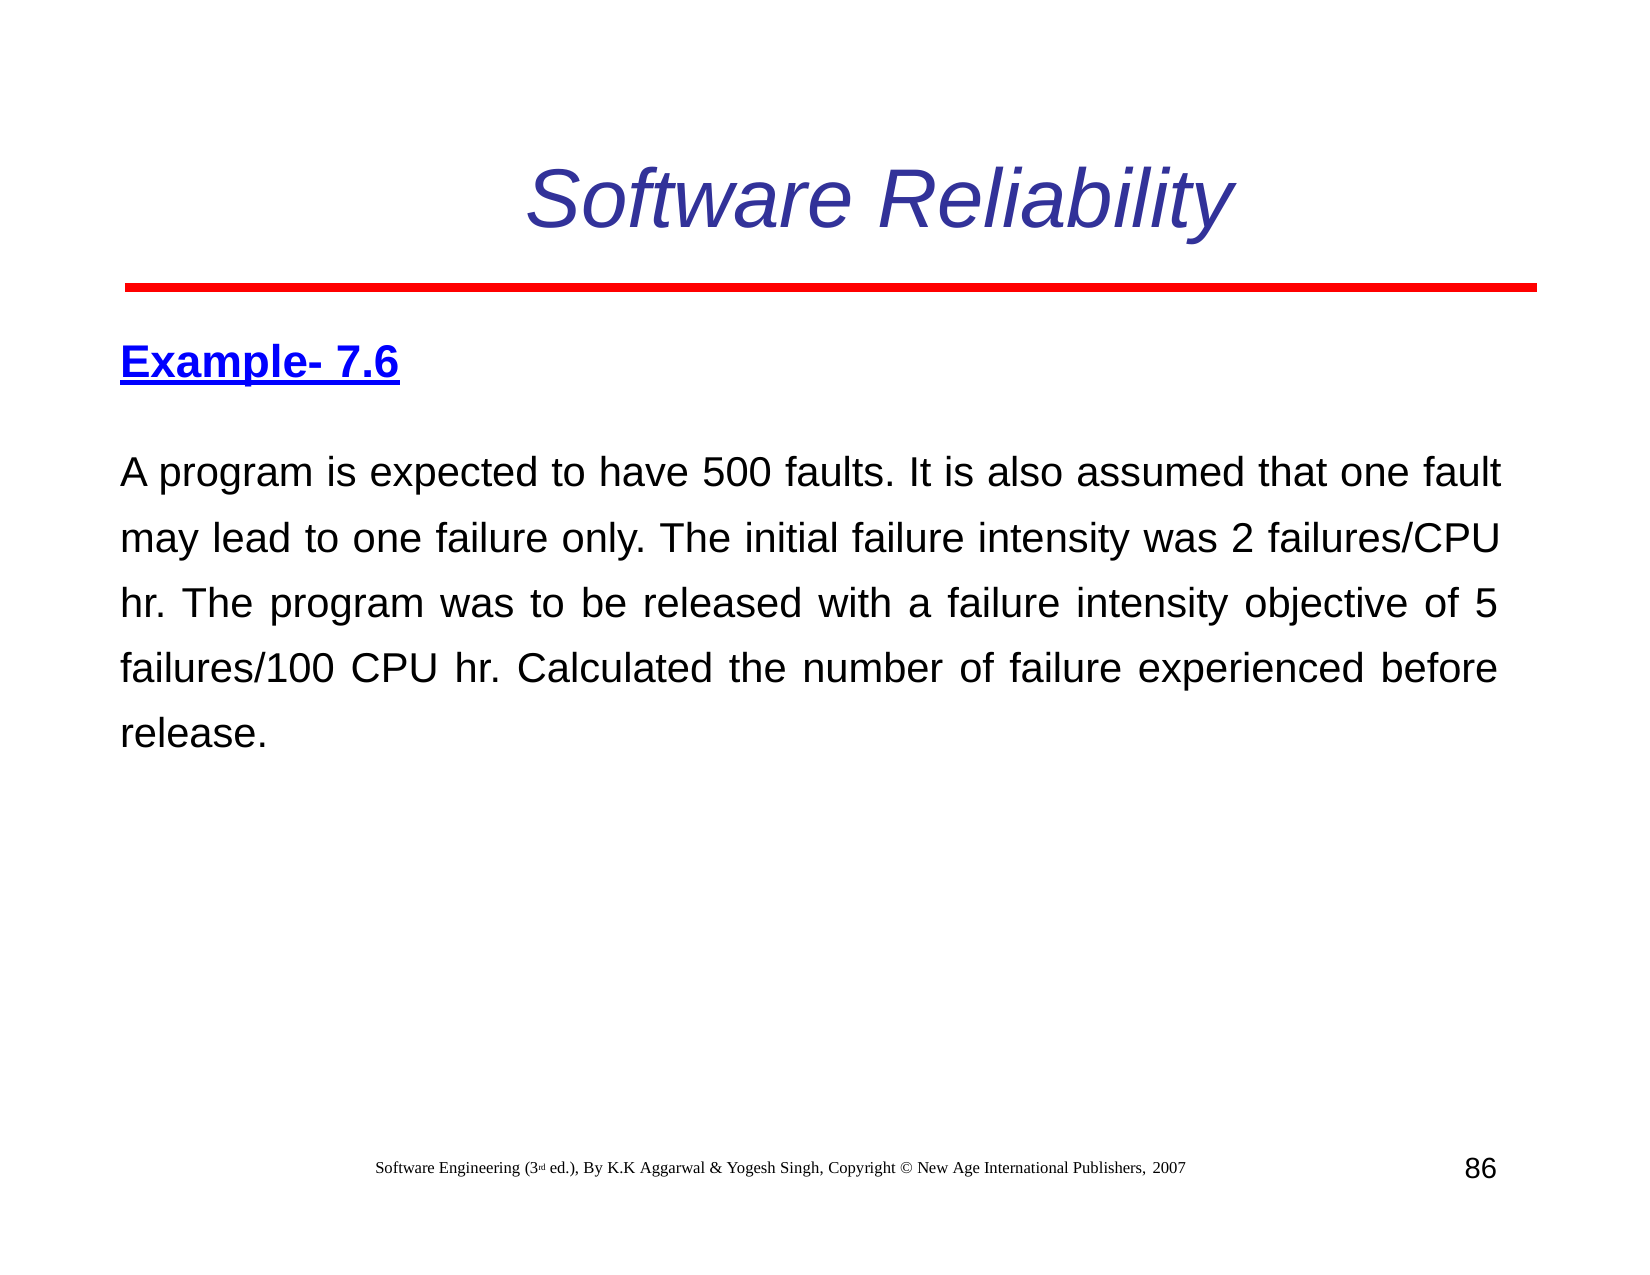

# Software Reliability

Example- 7.6

A program is expected to have 500 faults. It is also assumed that one fault  may lead to one failure only. The initial failure intensity was 2 failures/CPU  hr. The program was to be released with a failure intensity objective of 5  failures/100 CPU hr. Calculated the number of failure experienced before  release.
86
Software Engineering (3rd  ed.), By K.K Aggarwal & Yogesh Singh, Copyright © New Age International Publishers, 2007